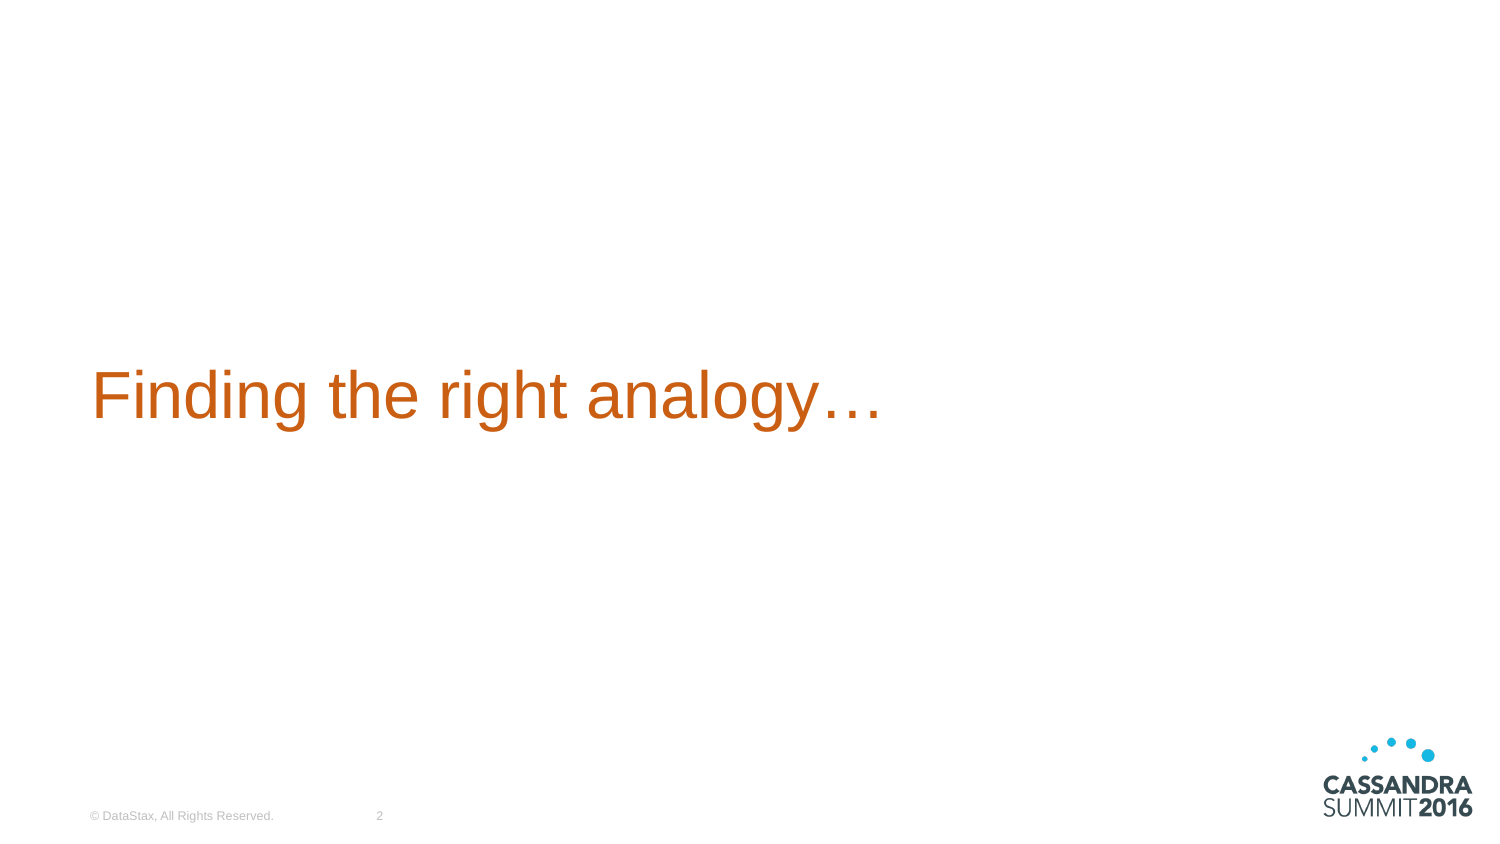

# Finding the right analogy…
© DataStax, All Rights Reserved.
2